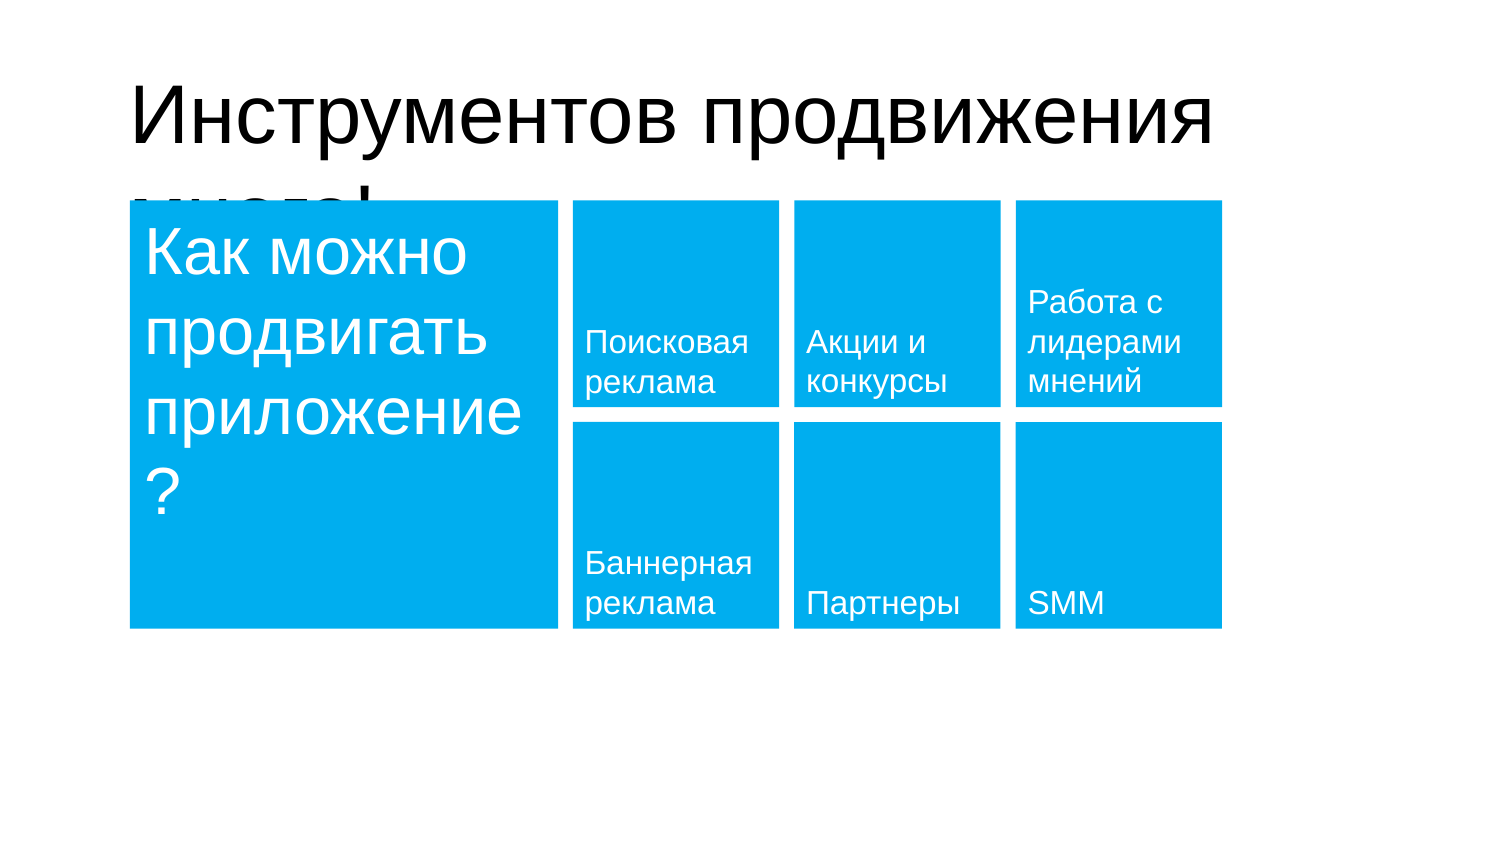

# Инструментов продвижения много!
Как можно продвигать приложение?
Поисковая реклама
Акции и конкурсы
Работа с лидерами мнений
Баннерная реклама
Партнеры
SMM